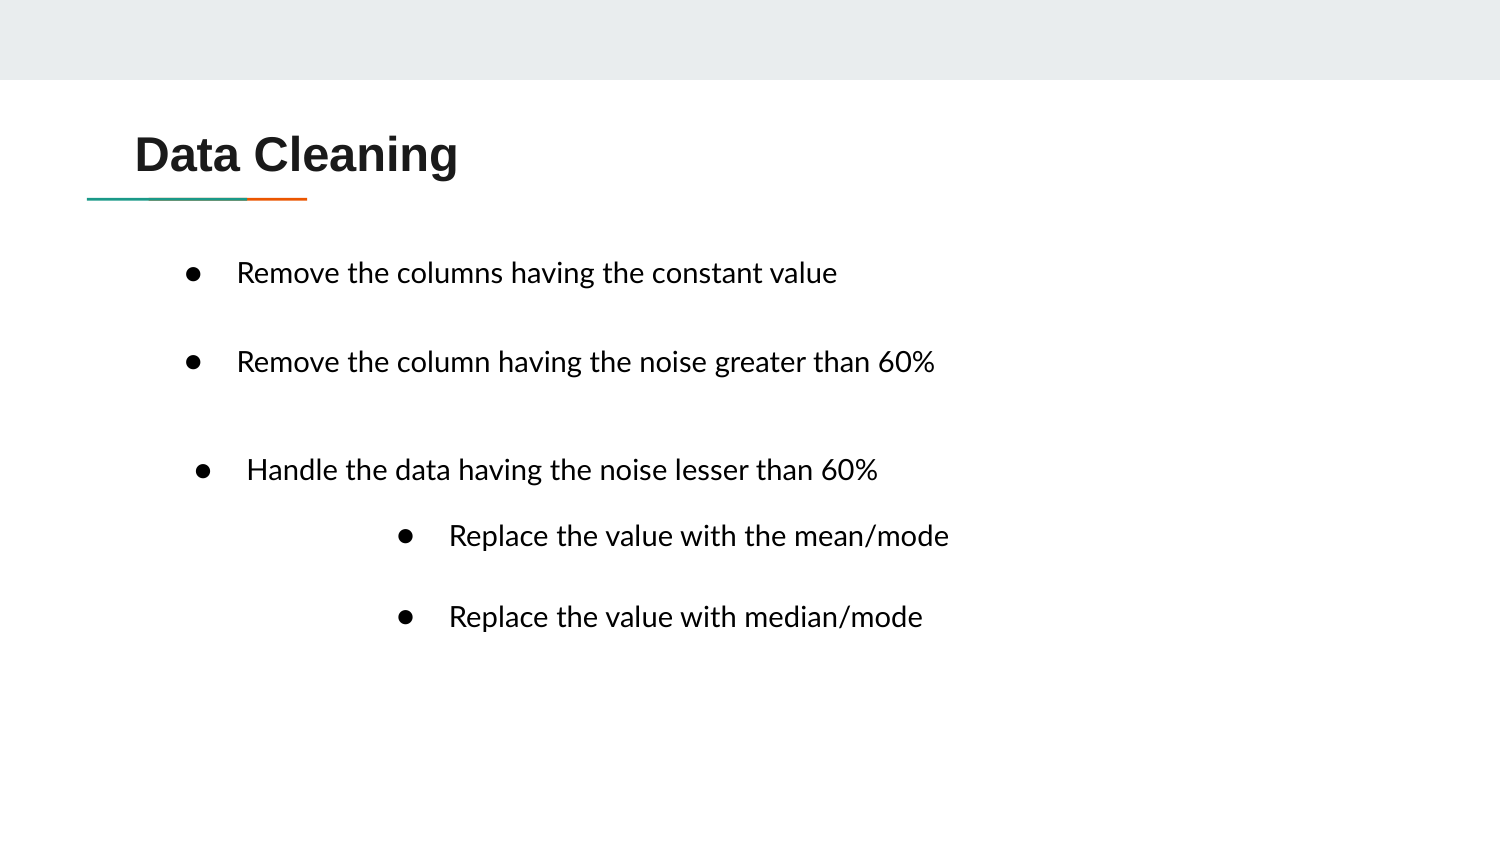

# Data Cleaning
Remove the columns having the constant value
Remove the column having the noise greater than 60%
Handle the data having the noise lesser than 60%
Replace the value with the mean/mode
Replace the value with median/mode